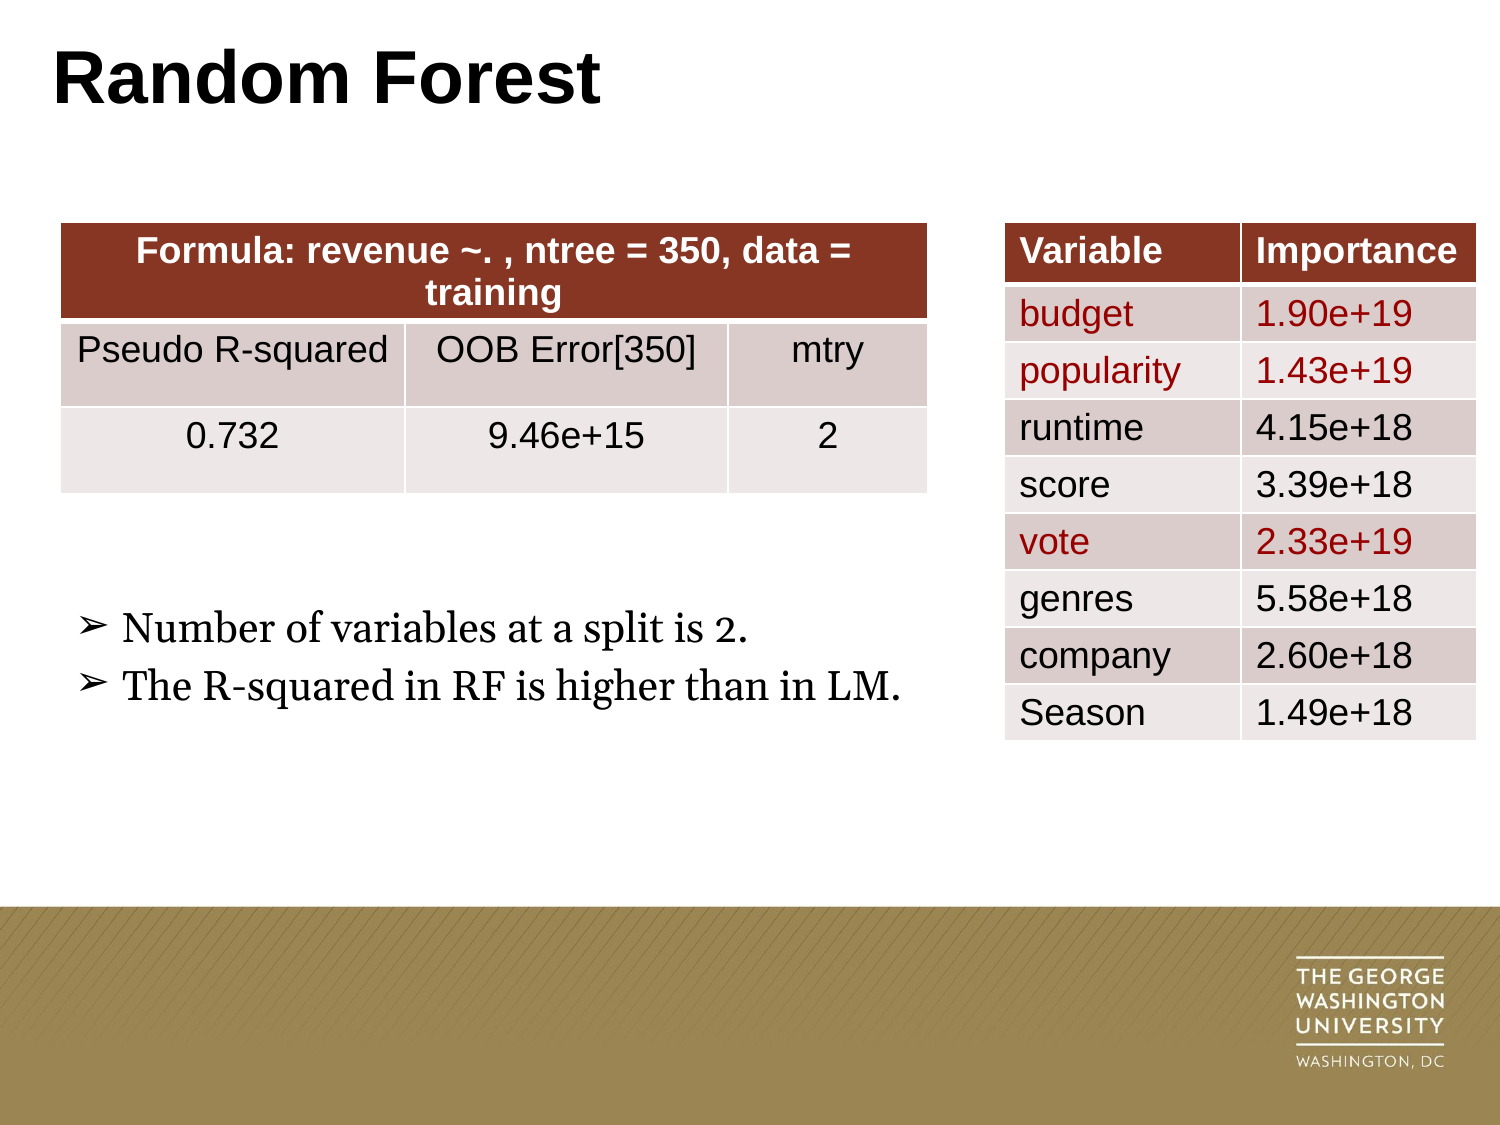

# Random Forest
| Formula: revenue ~. , ntree = 350, data = training |  |  |
| --- | --- | --- |
| Pseudo R-squared | OOB Error[350] | mtry |
| 0.732 | 9.46e+15 | 2 |
| Variable | Importance |
| --- | --- |
| budget | 1.90e+19 |
| popularity | 1.43e+19 |
| runtime | 4.15e+18 |
| score | 3.39e+18 |
| vote | 2.33e+19 |
| genres | 5.58e+18 |
| company | 2.60e+18 |
| Season | 1.49e+18 |
Number of variables at a split is 2.
The R-squared in RF is higher than in LM.